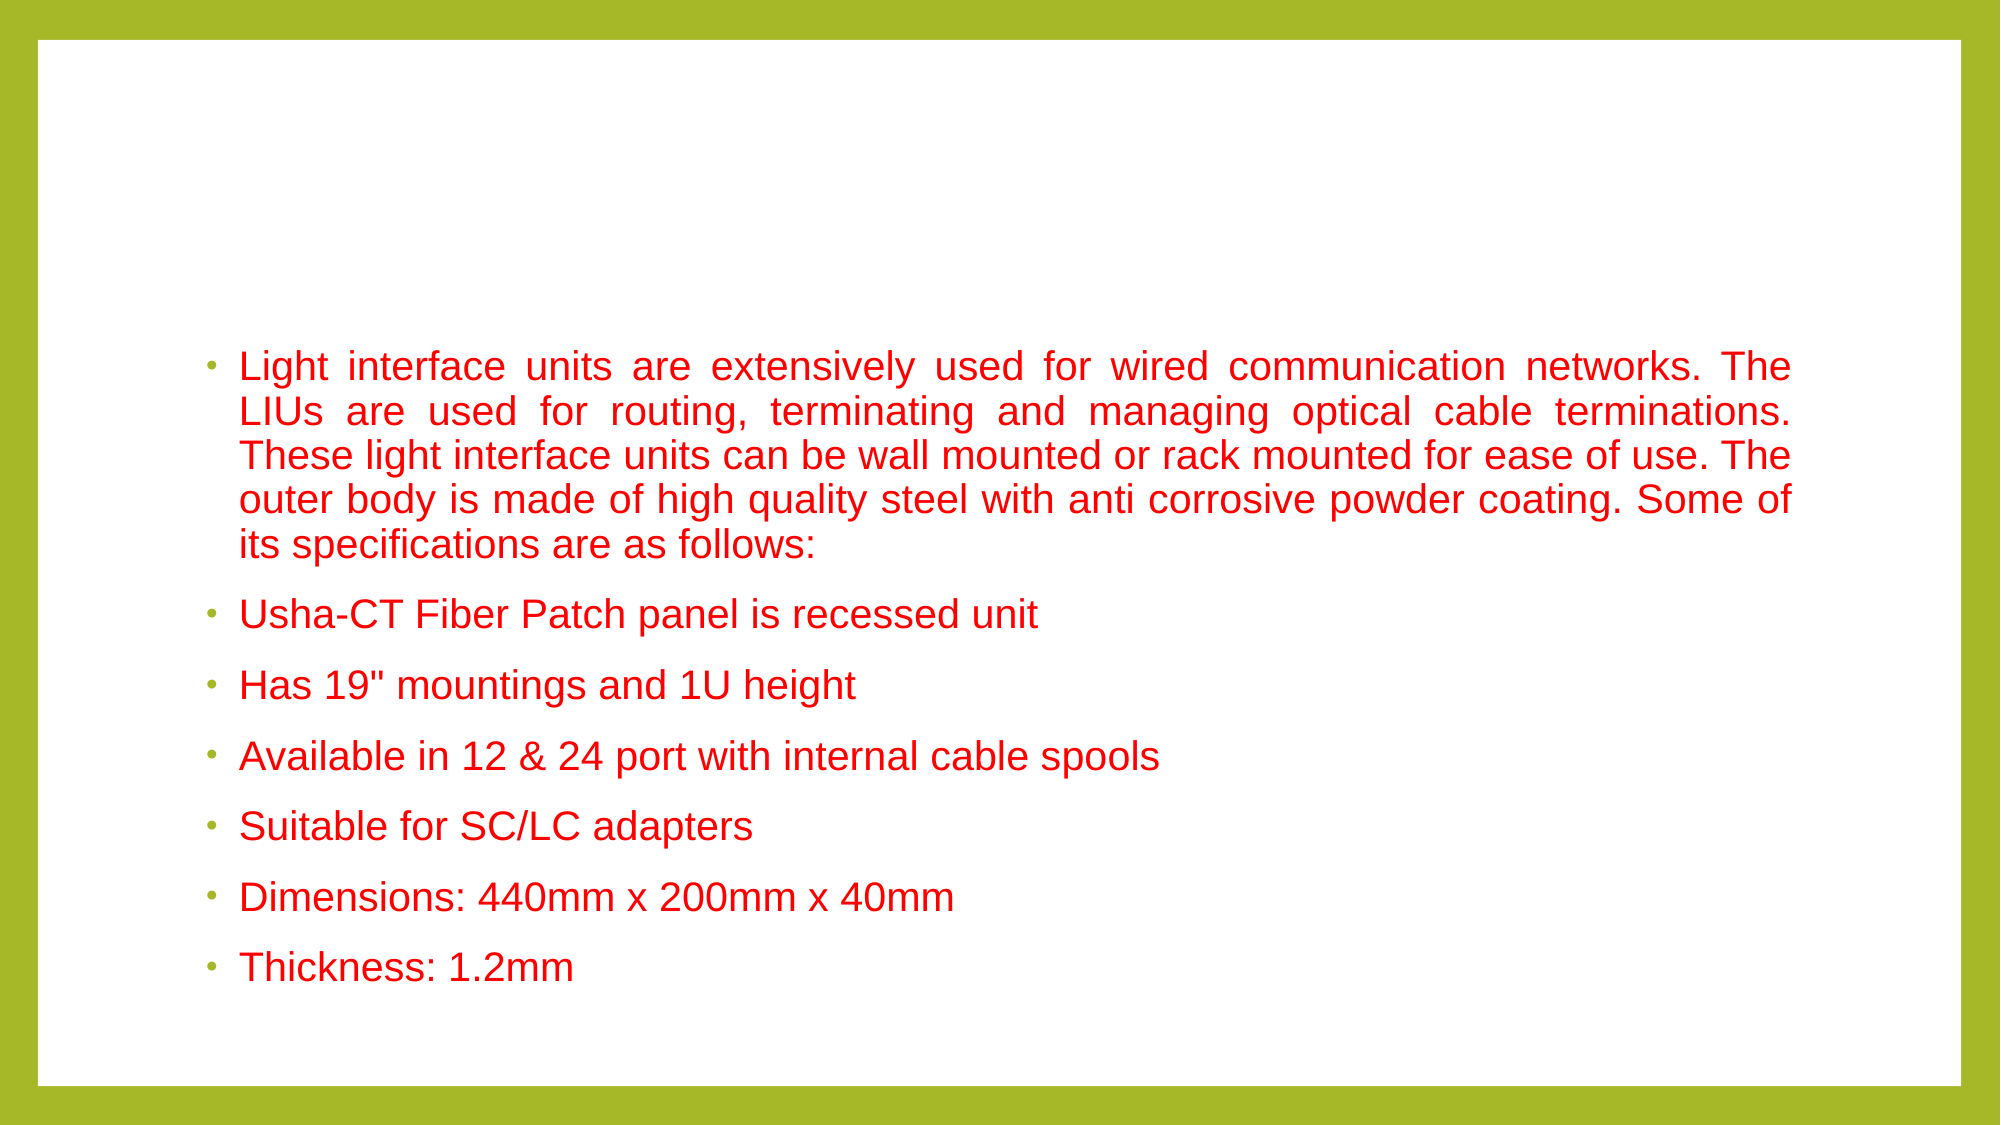

#
Light interface units are extensively used for wired communication networks. The LIUs are used for routing, terminating and managing optical cable terminations. These light interface units can be wall mounted or rack mounted for ease of use. The outer body is made of high quality steel with anti corrosive powder coating. Some of its specifications are as follows:
Usha-CT Fiber Patch panel is recessed unit
Has 19" mountings and 1U height
Available in 12 & 24 port with internal cable spools
Suitable for SC/LC adapters
Dimensions: 440mm x 200mm x 40mm
Thickness: 1.2mm